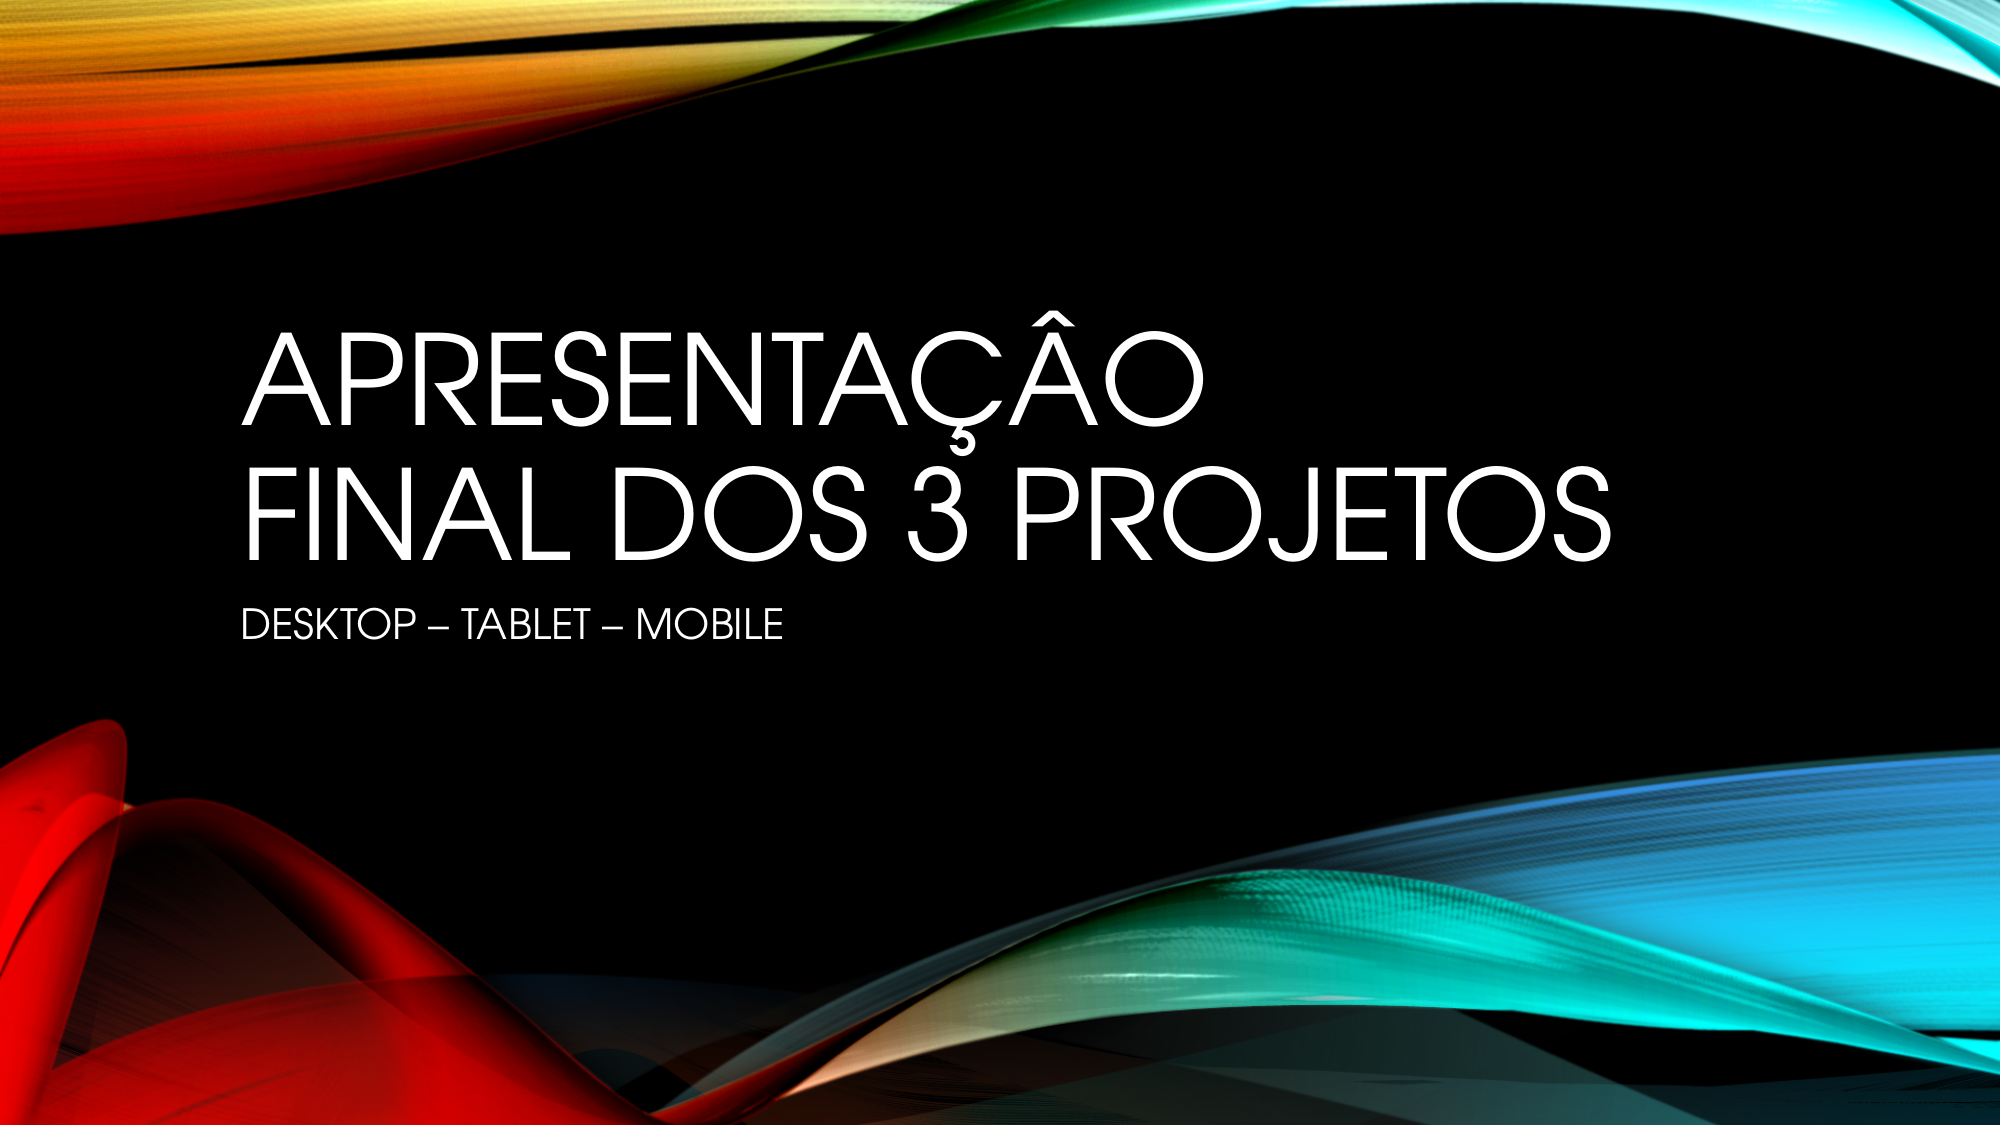

# APRESENTAÇÂO FINAL DOS 3 PROJETOS
DESKTOP – TABLET – MOBILE